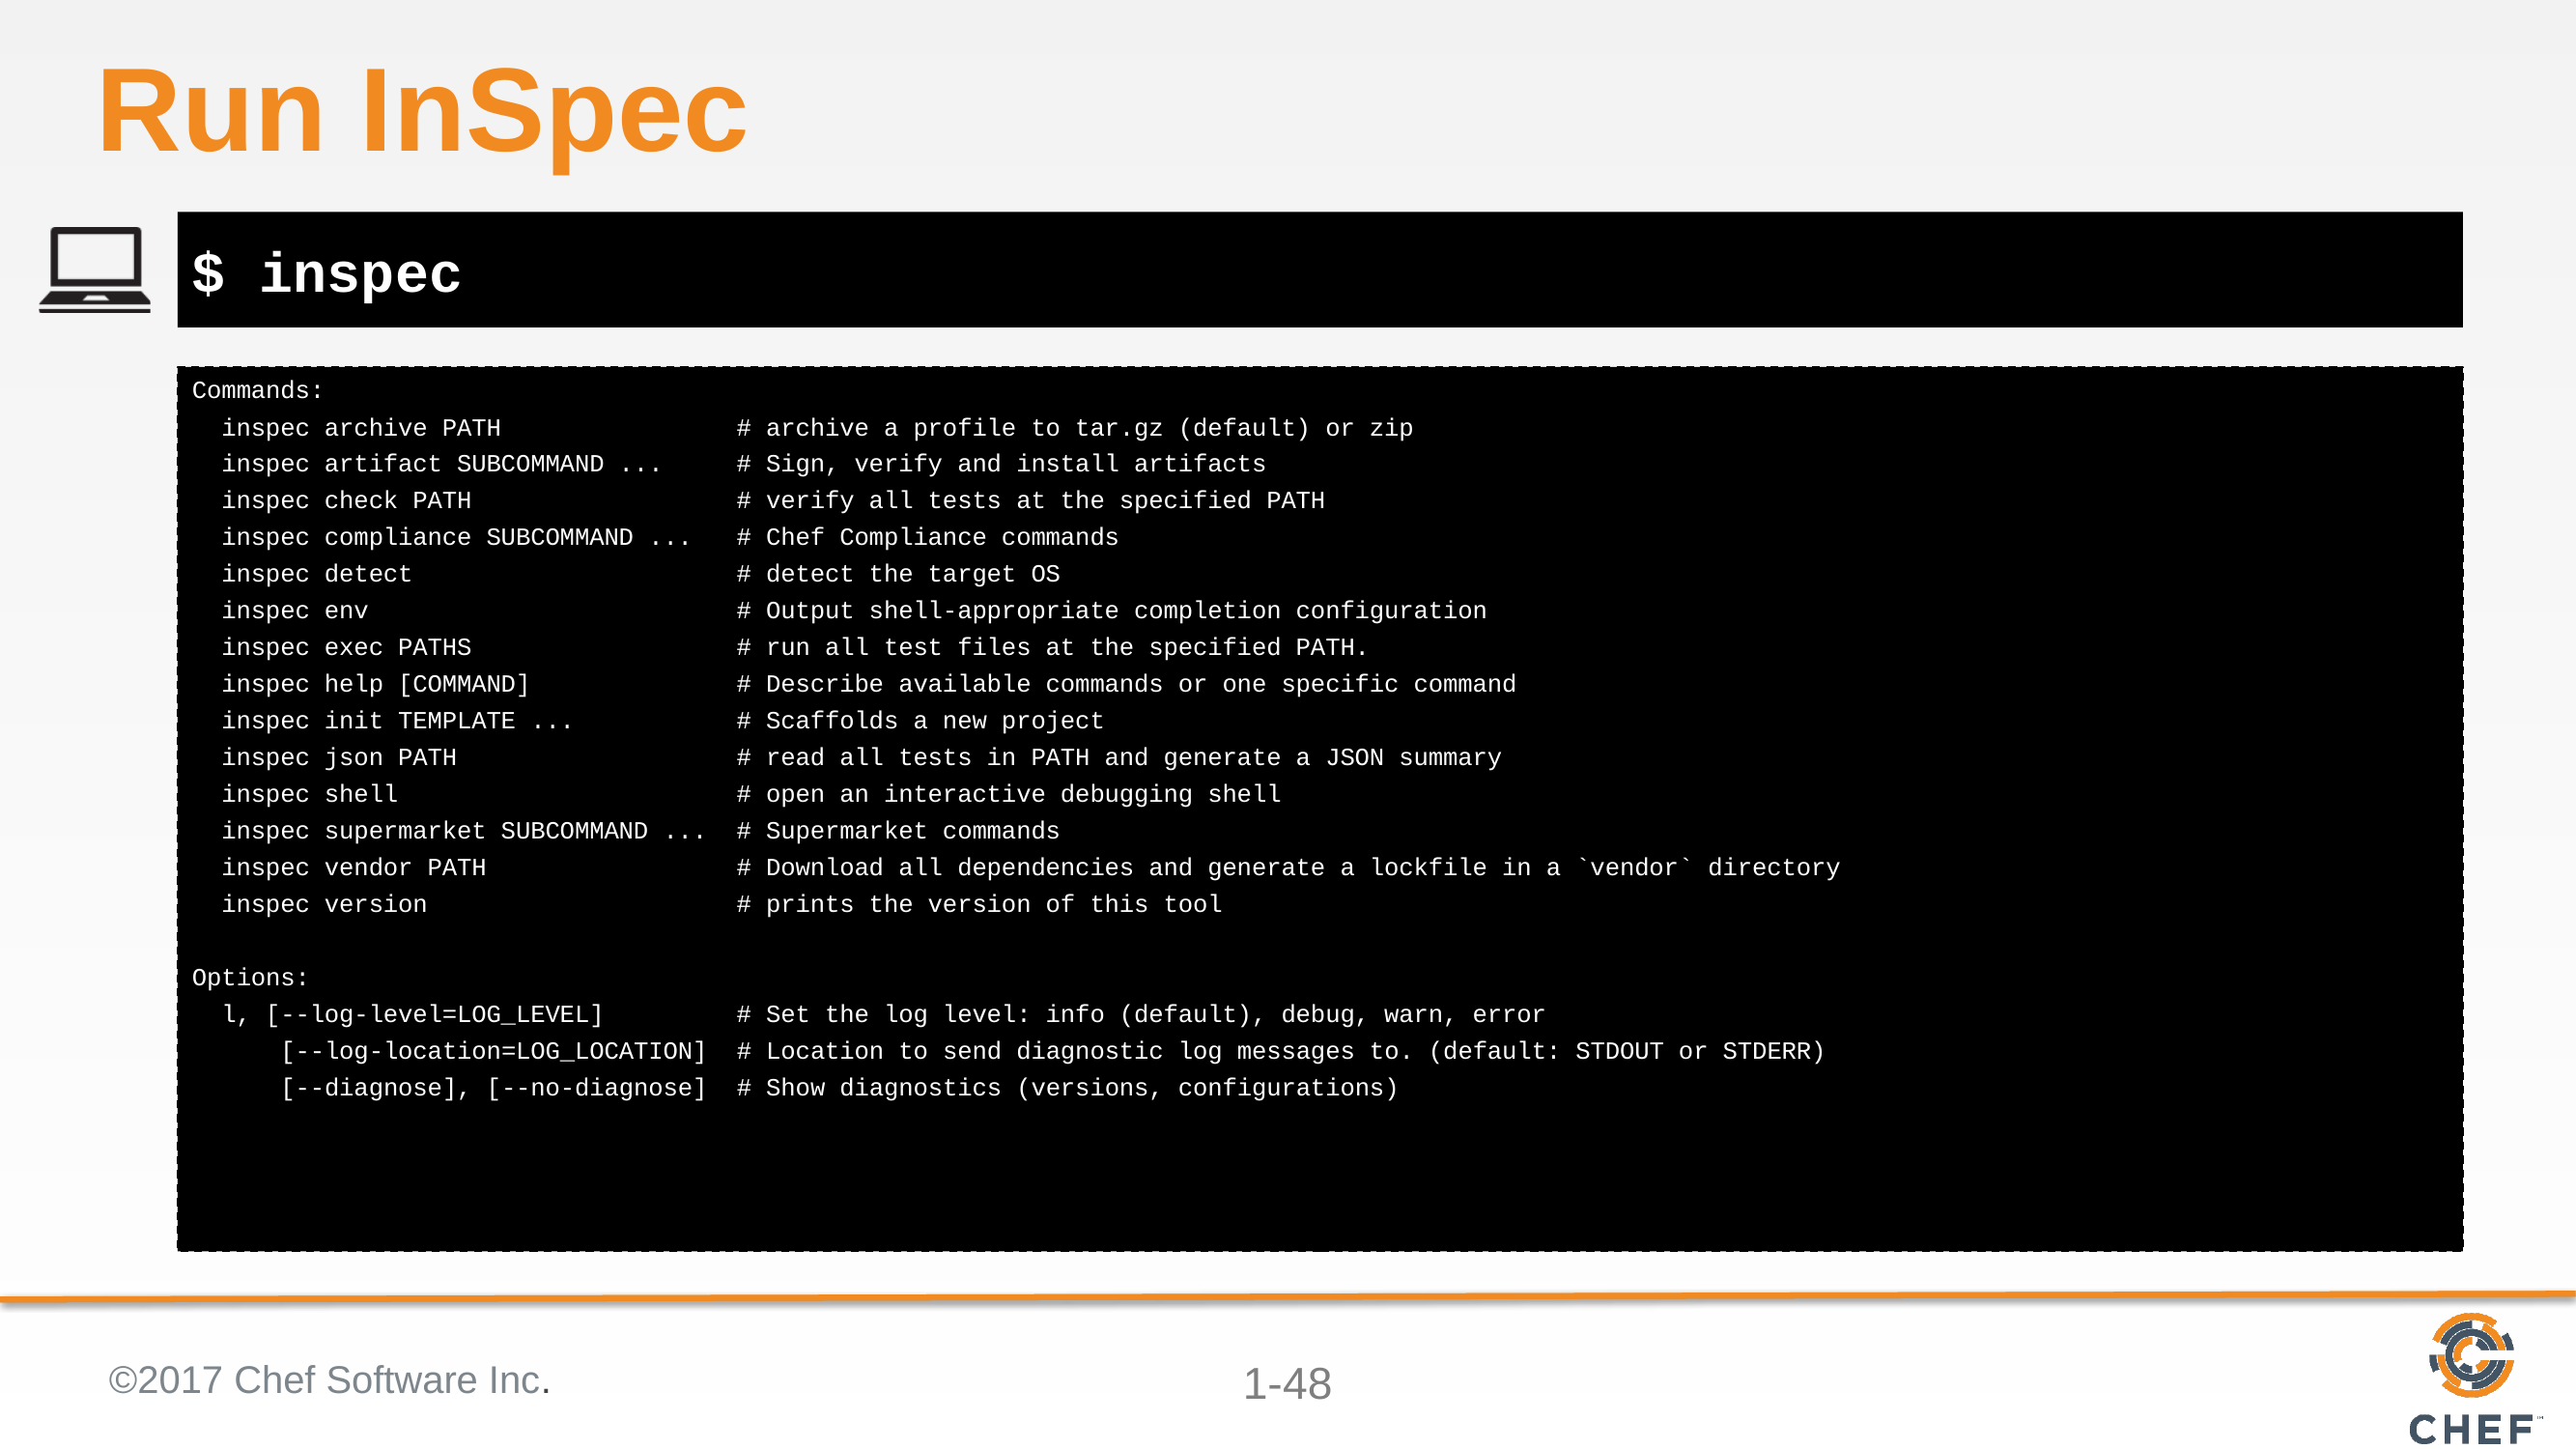

# Run InSpec
$ inspec
Commands:
  inspec archive PATH                # archive a profile to tar.gz (default) or zip
  inspec artifact SUBCOMMAND ...     # Sign, verify and install artifacts
  inspec check PATH                  # verify all tests at the specified PATH
  inspec compliance SUBCOMMAND ...   # Chef Compliance commands
  inspec detect                      # detect the target OS
  inspec env                         # Output shell-appropriate completion configuration
  inspec exec PATHS                  # run all test files at the specified PATH.
  inspec help [COMMAND]              # Describe available commands or one specific command
  inspec init TEMPLATE ...           # Scaffolds a new project
  inspec json PATH                   # read all tests in PATH and generate a JSON summary
  inspec shell                       # open an interactive debugging shell
  inspec supermarket SUBCOMMAND ...  # Supermarket commands
  inspec vendor PATH                 # Download all dependencies and generate a lockfile in a `vendor` directory
  inspec version                     # prints the version of this tool

Options:
  l, [--log-level=LOG_LEVEL]         # Set the log level: info (default), debug, warn, error
      [--log-location=LOG_LOCATION]  # Location to send diagnostic log messages to. (default: STDOUT or STDERR)
      [--diagnose], [--no-diagnose]  # Show diagnostics (versions, configurations)